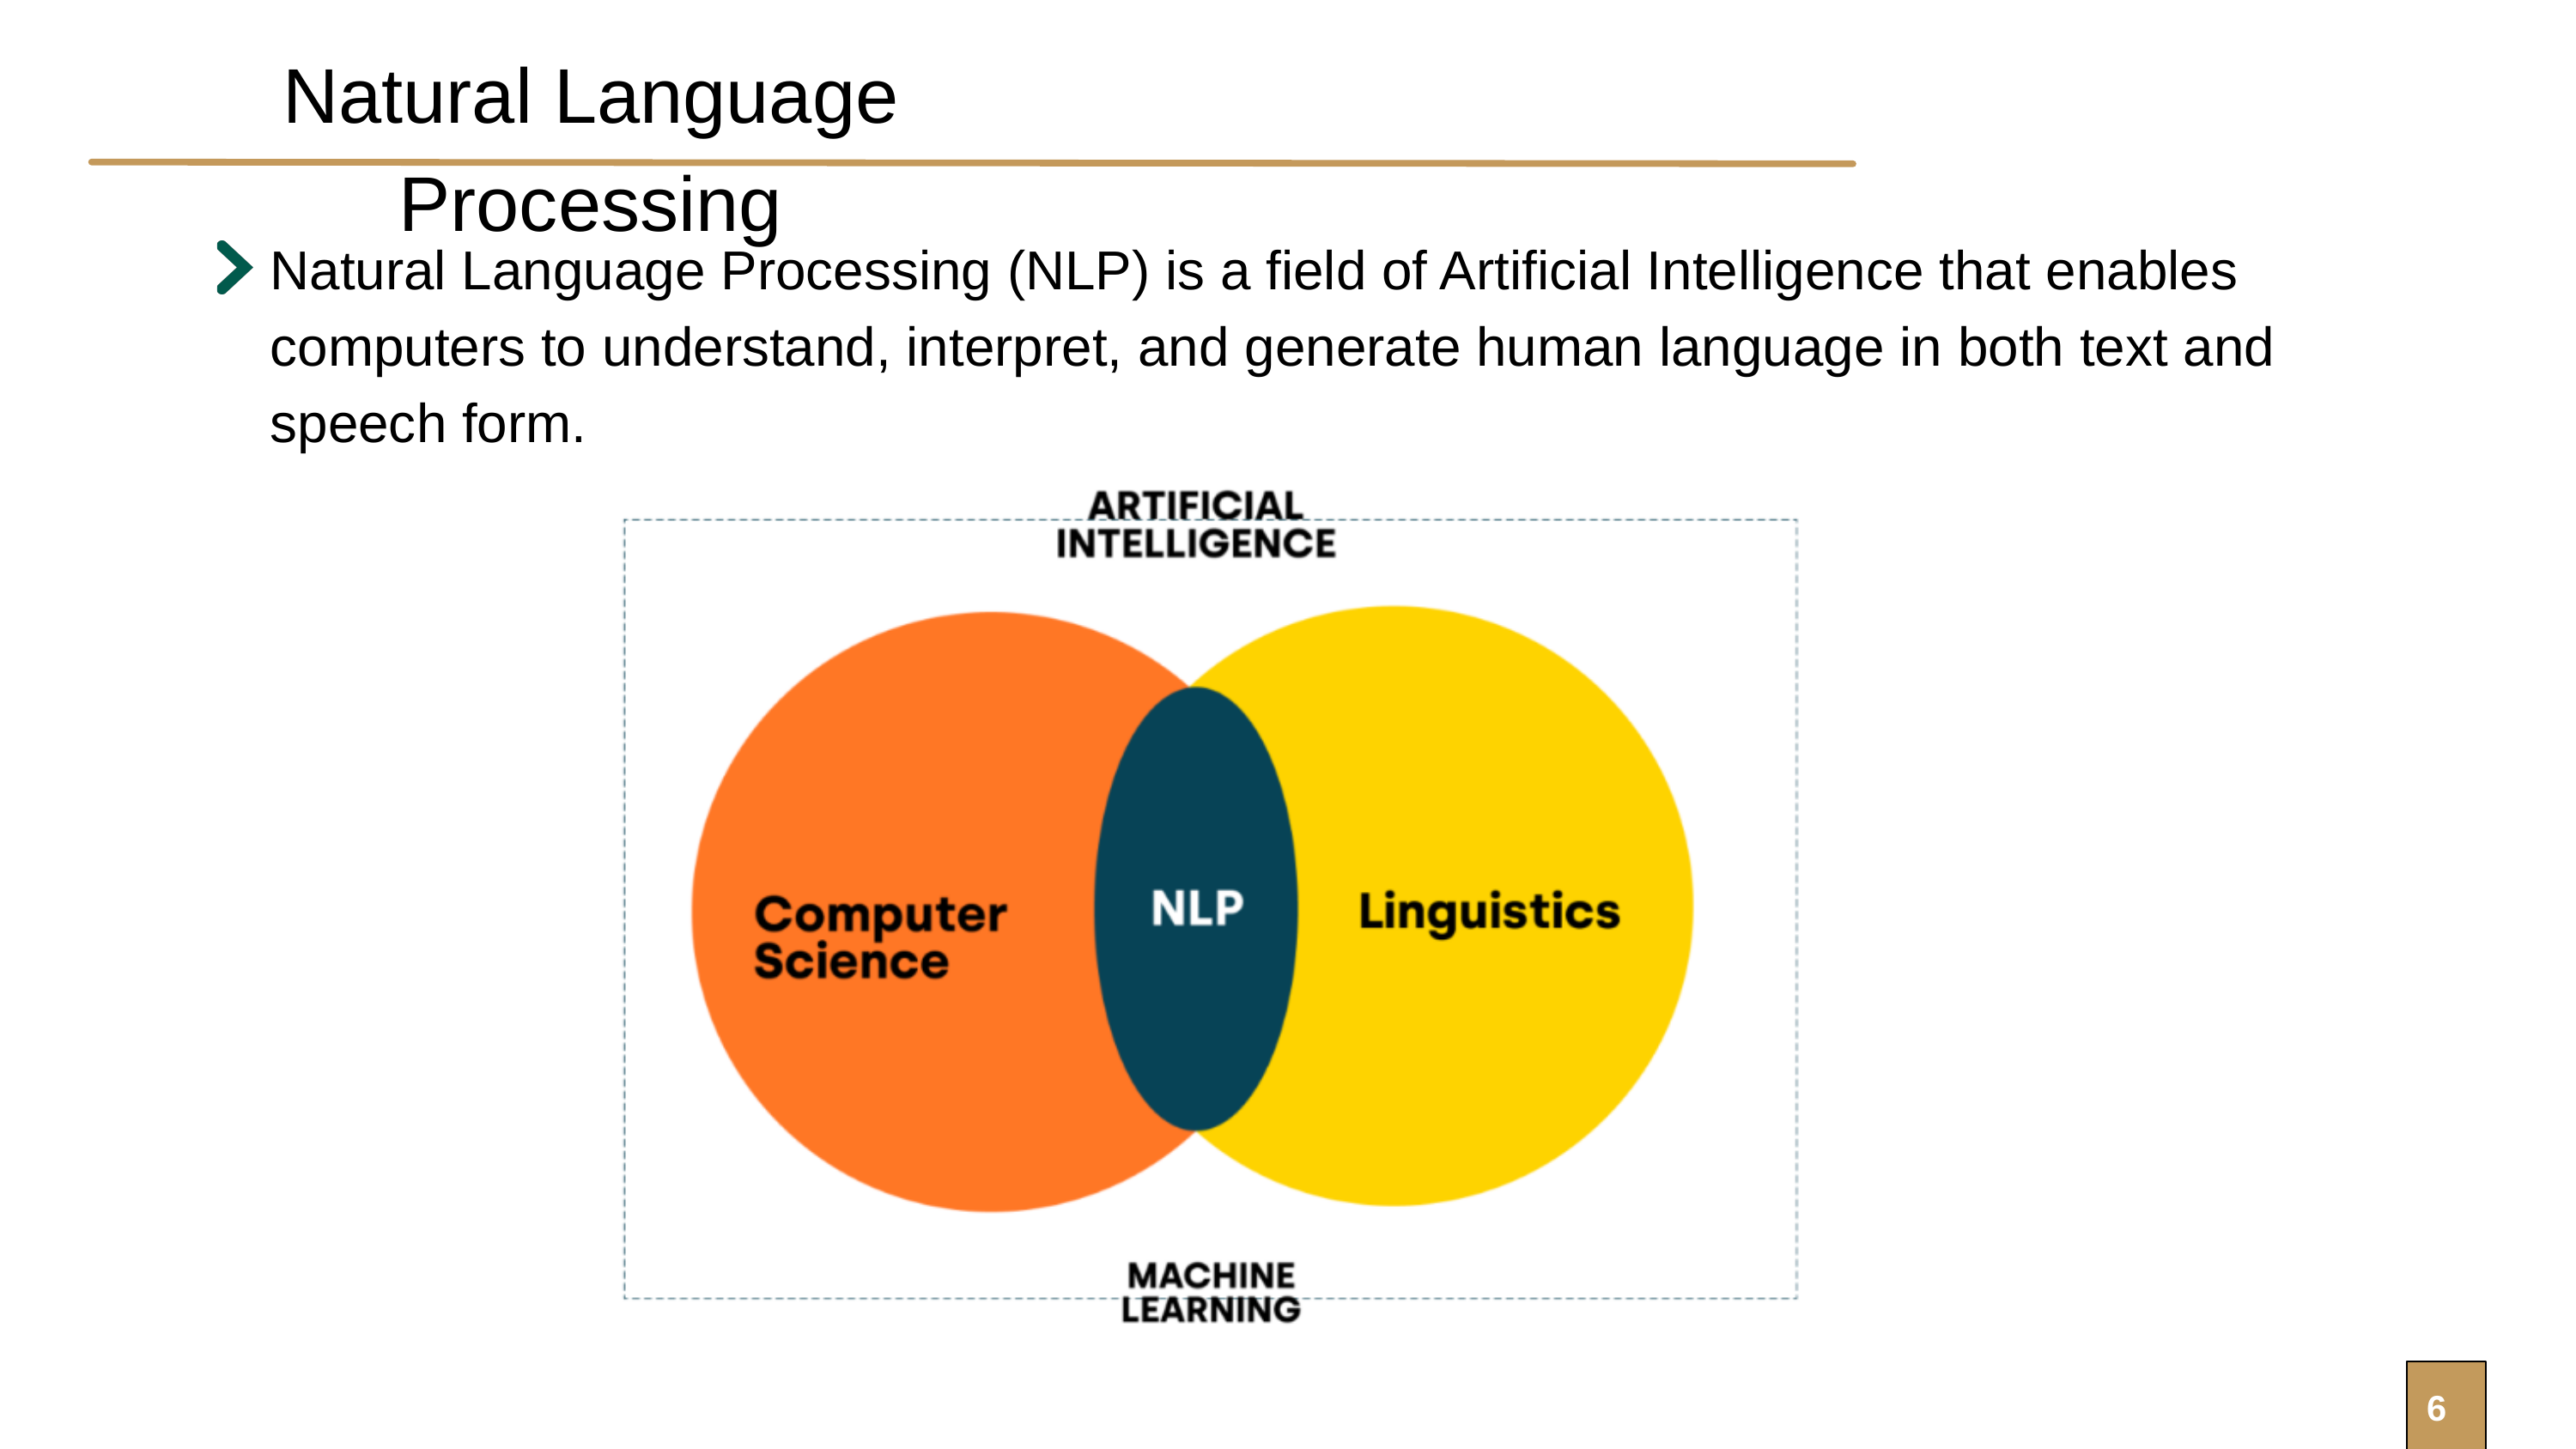

Natural Language Processing

Natural Language Processing (NLP) is a field of Artificial Intelligence that enables computers to understand, interpret, and generate human language in both text and speech form.

6